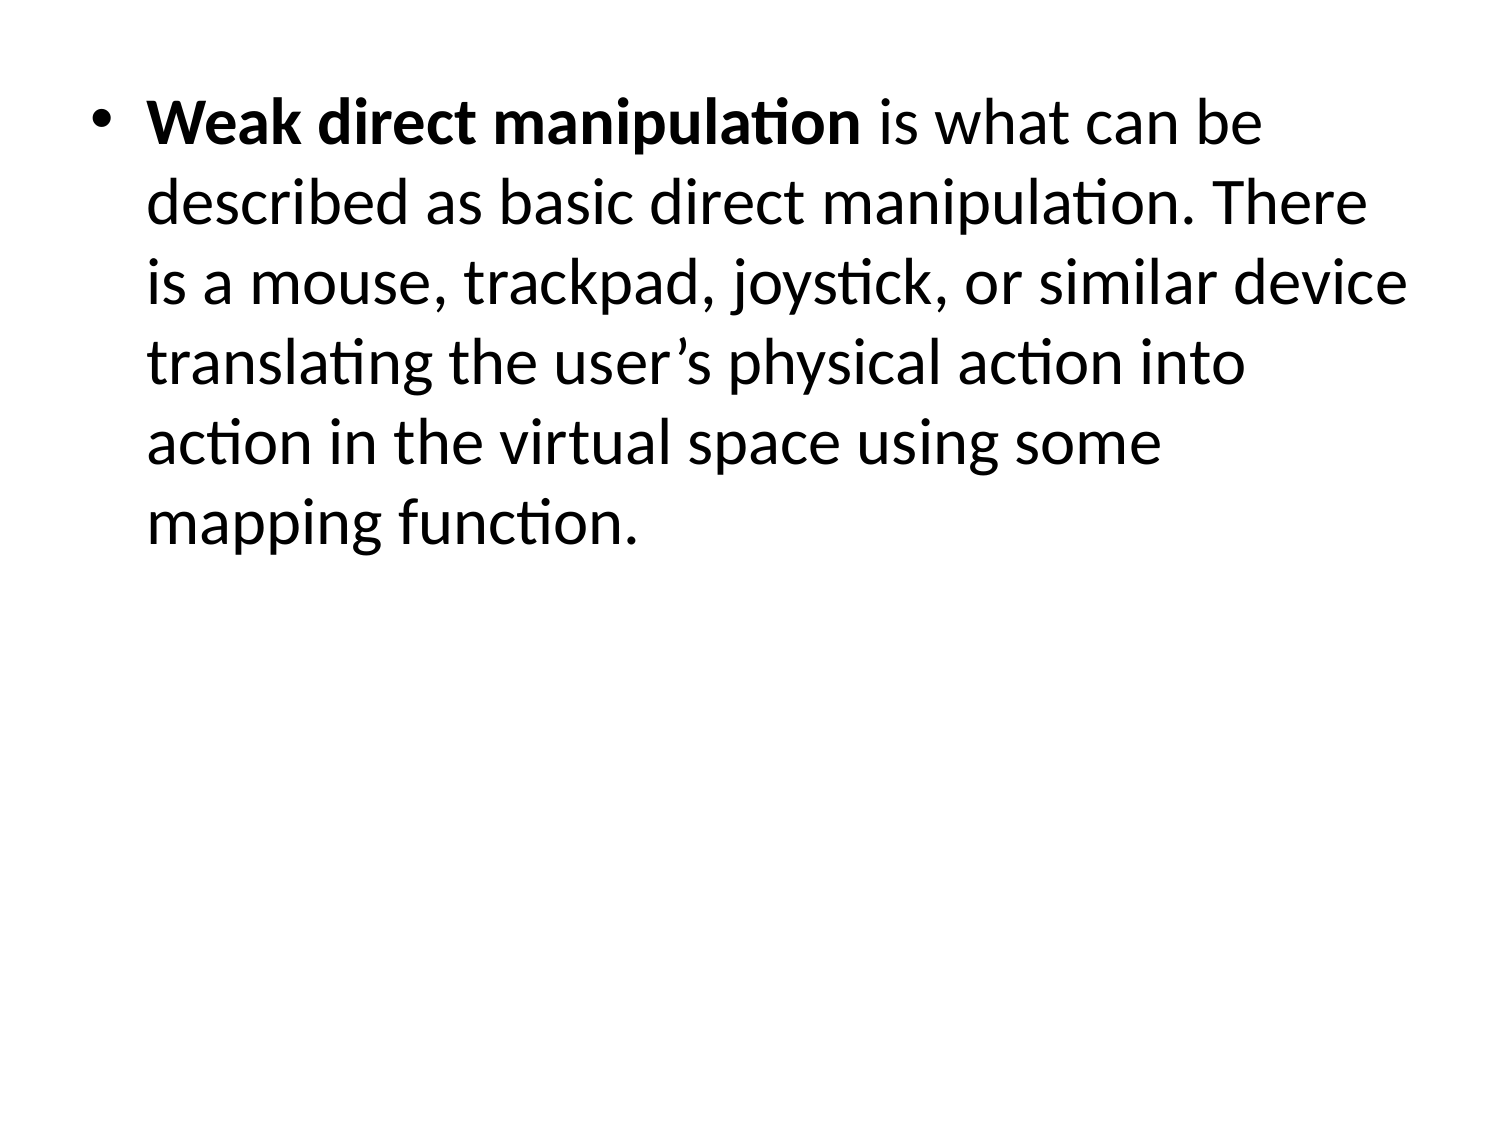

Weak direct manipulation is what can be described as basic direct manipulation. There is a mouse, trackpad, joystick, or similar device translating the user’s physical action into action in the virtual space using some mapping function.